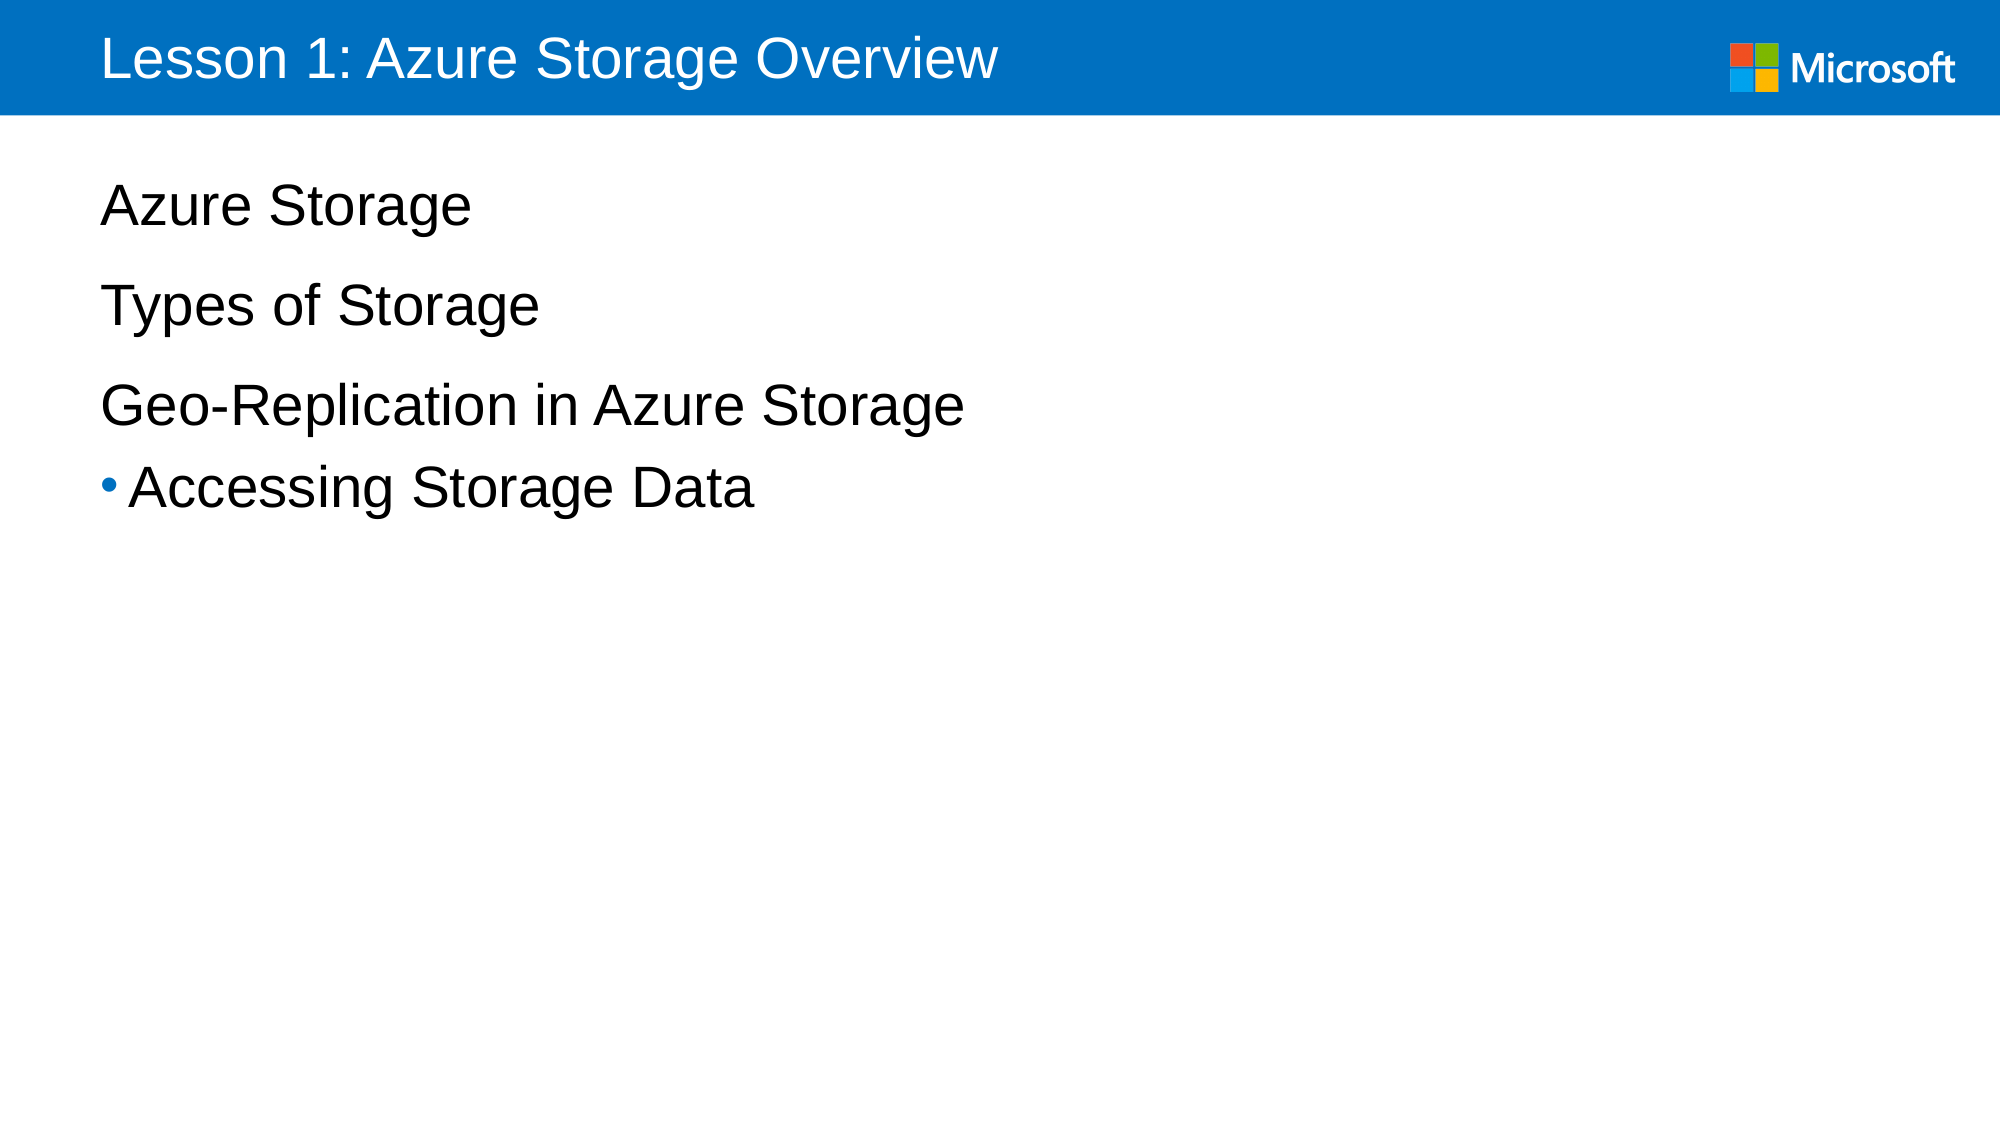

# Lesson 1: Azure Storage Overview
Azure Storage
Types of Storage
Geo-Replication in Azure Storage
Accessing Storage Data